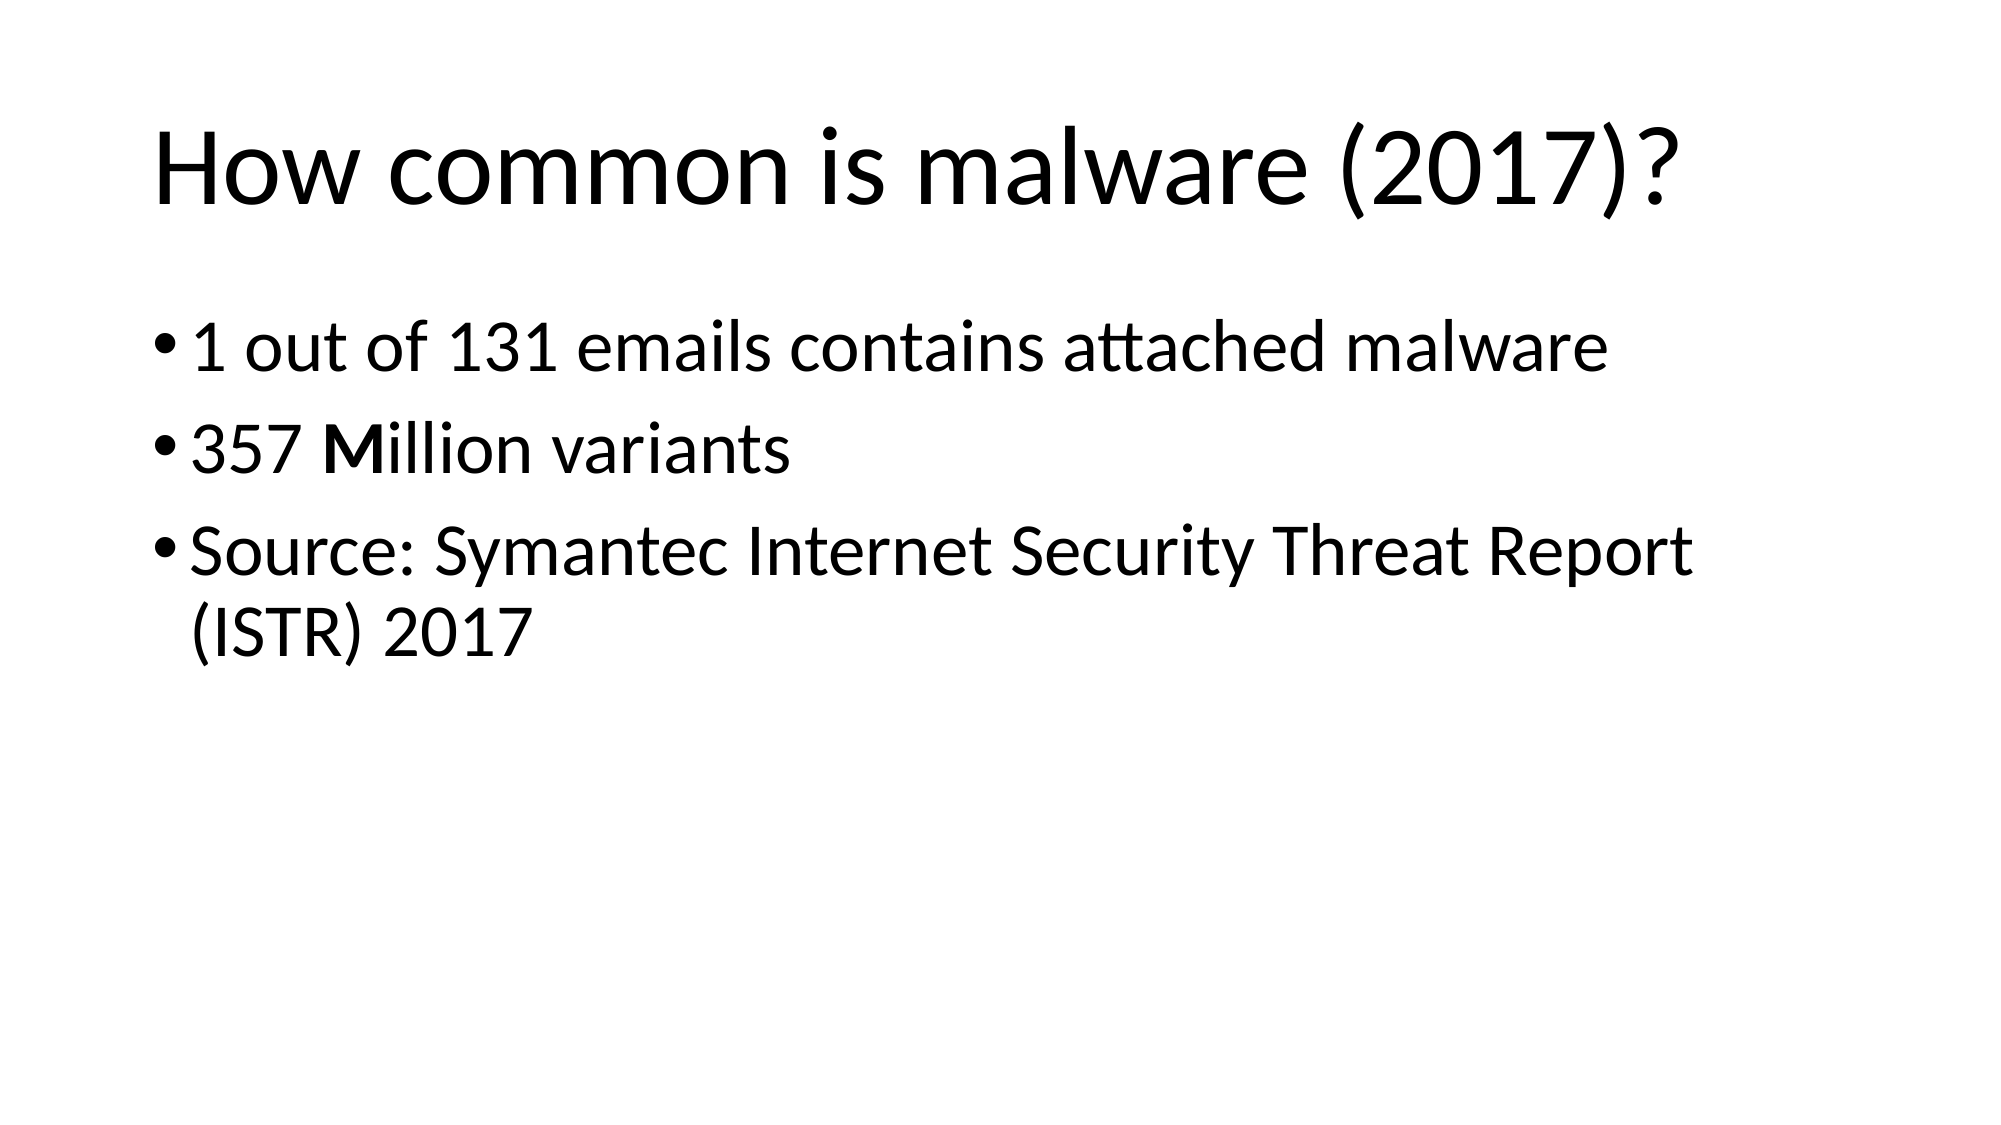

# How common is malware (2017)?
1 out of 131 emails contains attached malware
357 Million variants
Source: Symantec Internet Security Threat Report (ISTR) 2017